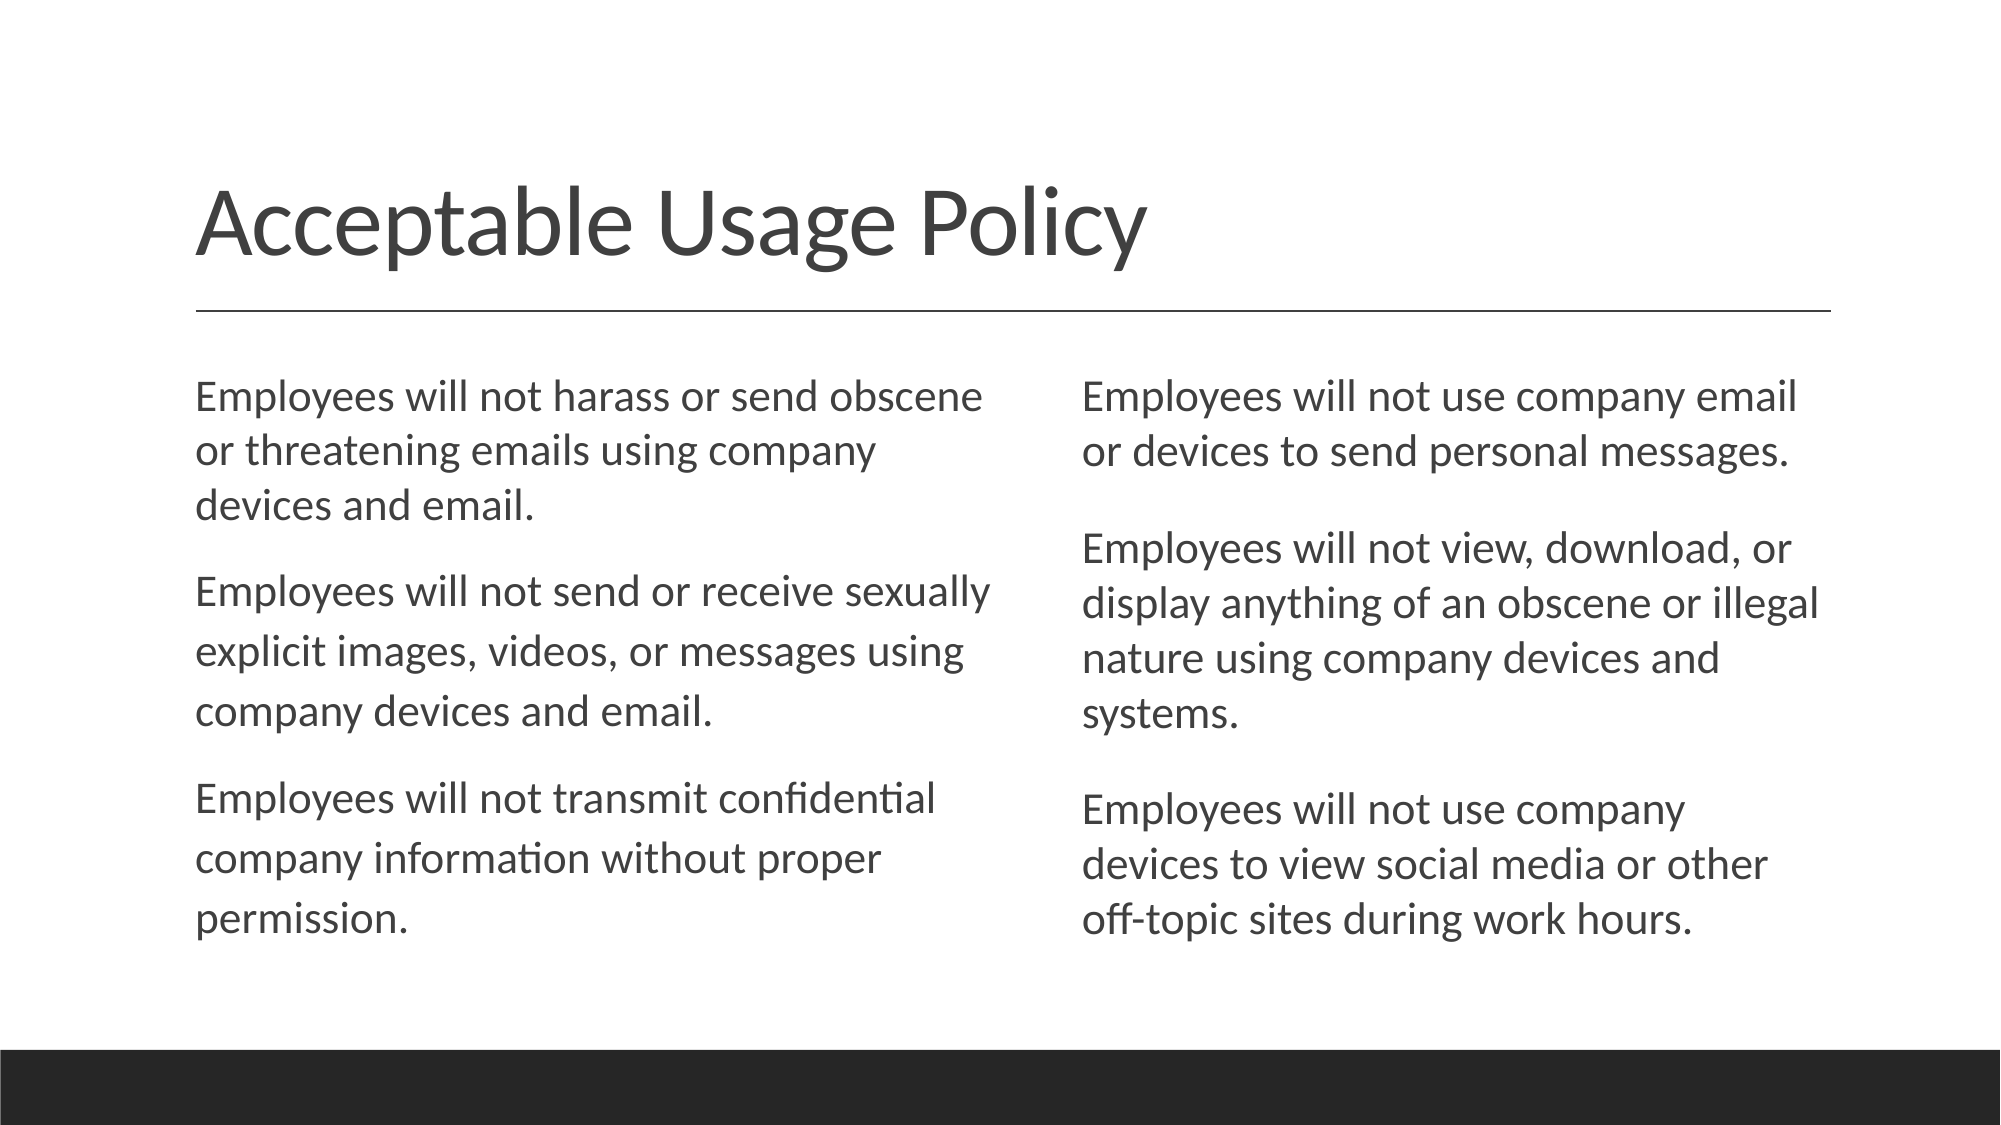

# Acceptable Usage Policy
Employees will not harass or send obscene or threatening emails using company devices and email.
Employees will not send or receive sexually explicit images, videos, or messages using company devices and email.
Employees will not transmit confidential company information without proper permission.

Employees will not use company email or devices to send personal messages.
Employees will not view, download, or display anything of an obscene or illegal nature using company devices and systems.
Employees will not use company devices to view social media or other off-topic sites during work hours.